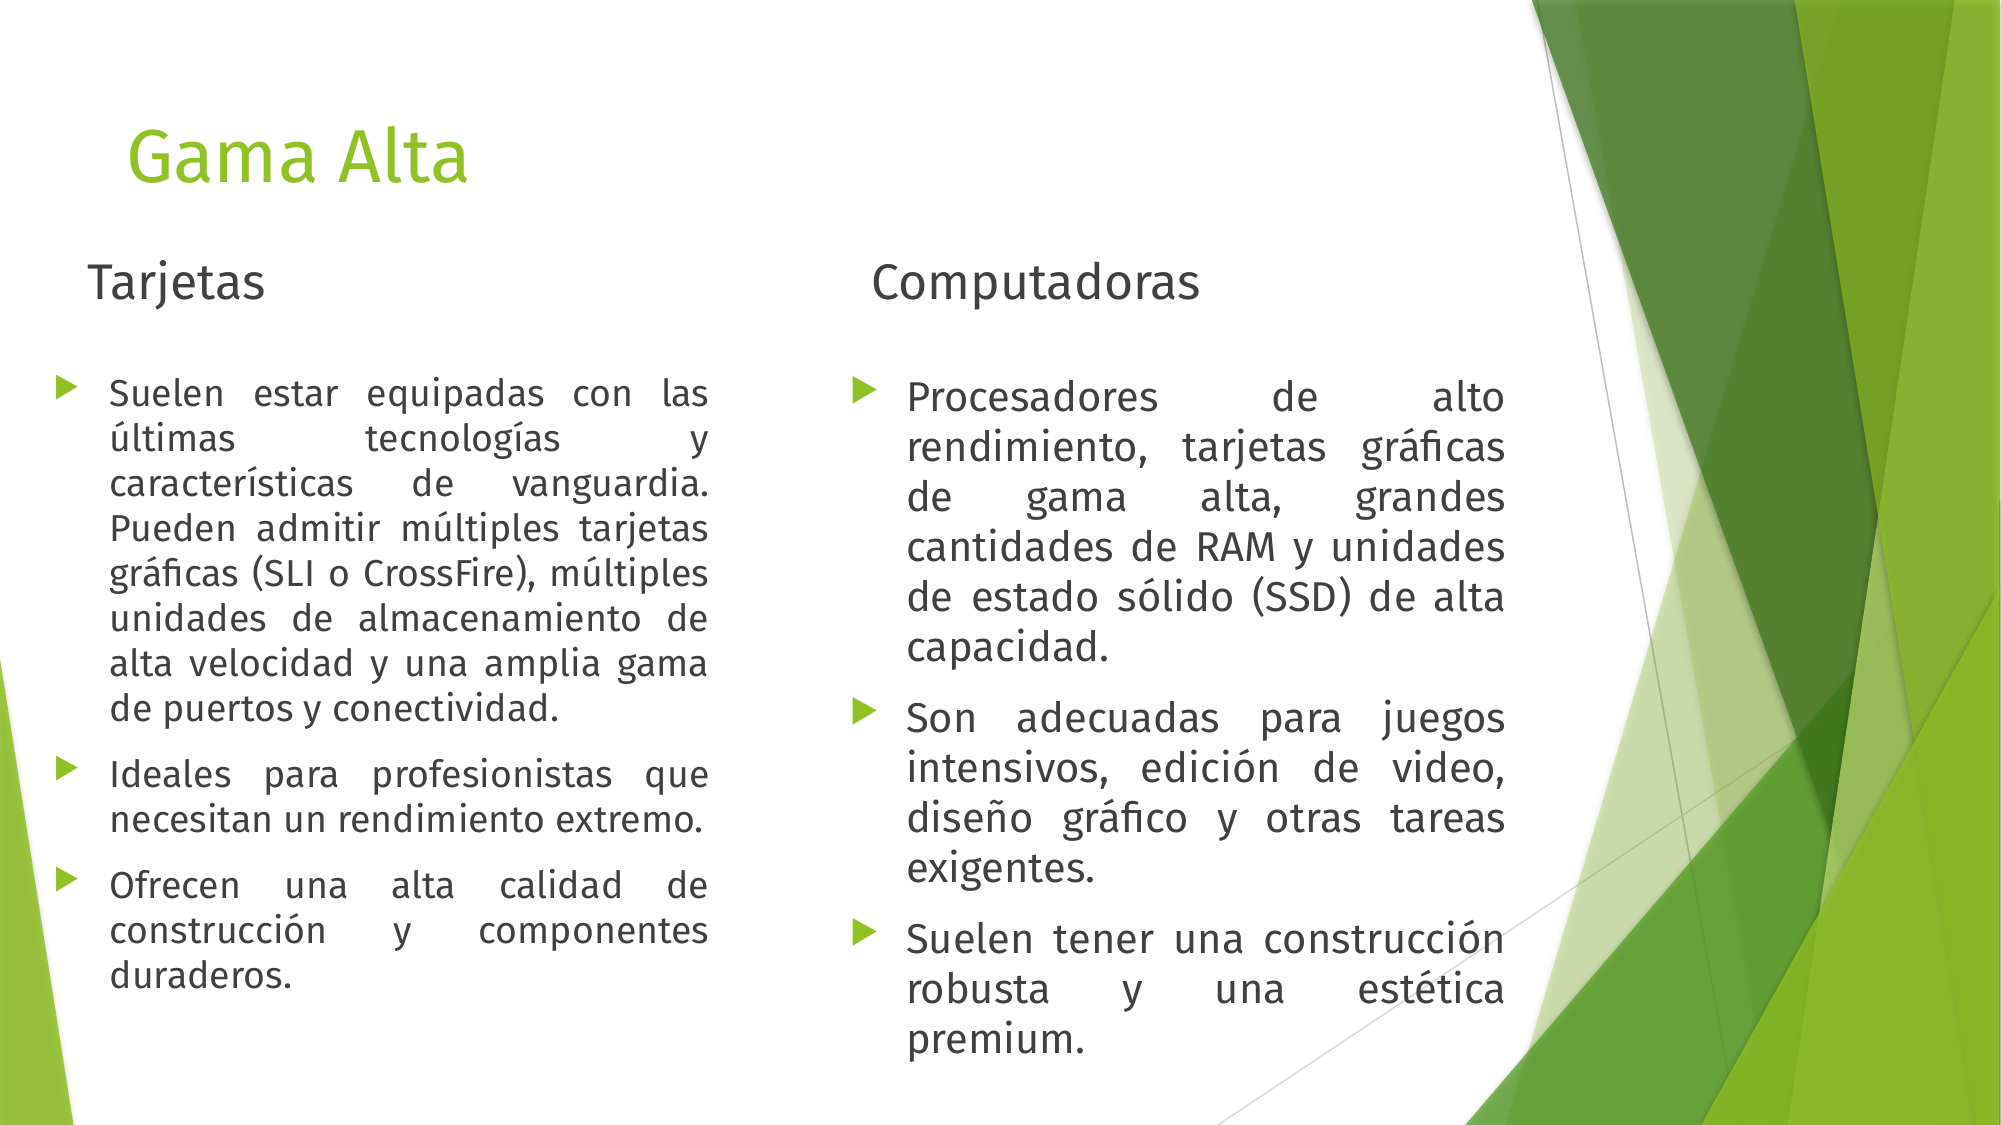

# Gama Alta
Tarjetas
Computadoras
Suelen estar equipadas con las últimas tecnologías y características de vanguardia. Pueden admitir múltiples tarjetas gráficas (SLI o CrossFire), múltiples unidades de almacenamiento de alta velocidad y una amplia gama de puertos y conectividad.
Ideales para profesionistas que necesitan un rendimiento extremo.
Ofrecen una alta calidad de construcción y componentes duraderos.

Procesadores de alto rendimiento, tarjetas gráficas de gama alta, grandes cantidades de RAM y unidades de estado sólido (SSD) de alta capacidad.
Son adecuadas para juegos intensivos, edición de video, diseño gráfico y otras tareas exigentes.
Suelen tener una construcción robusta y una estética premium.